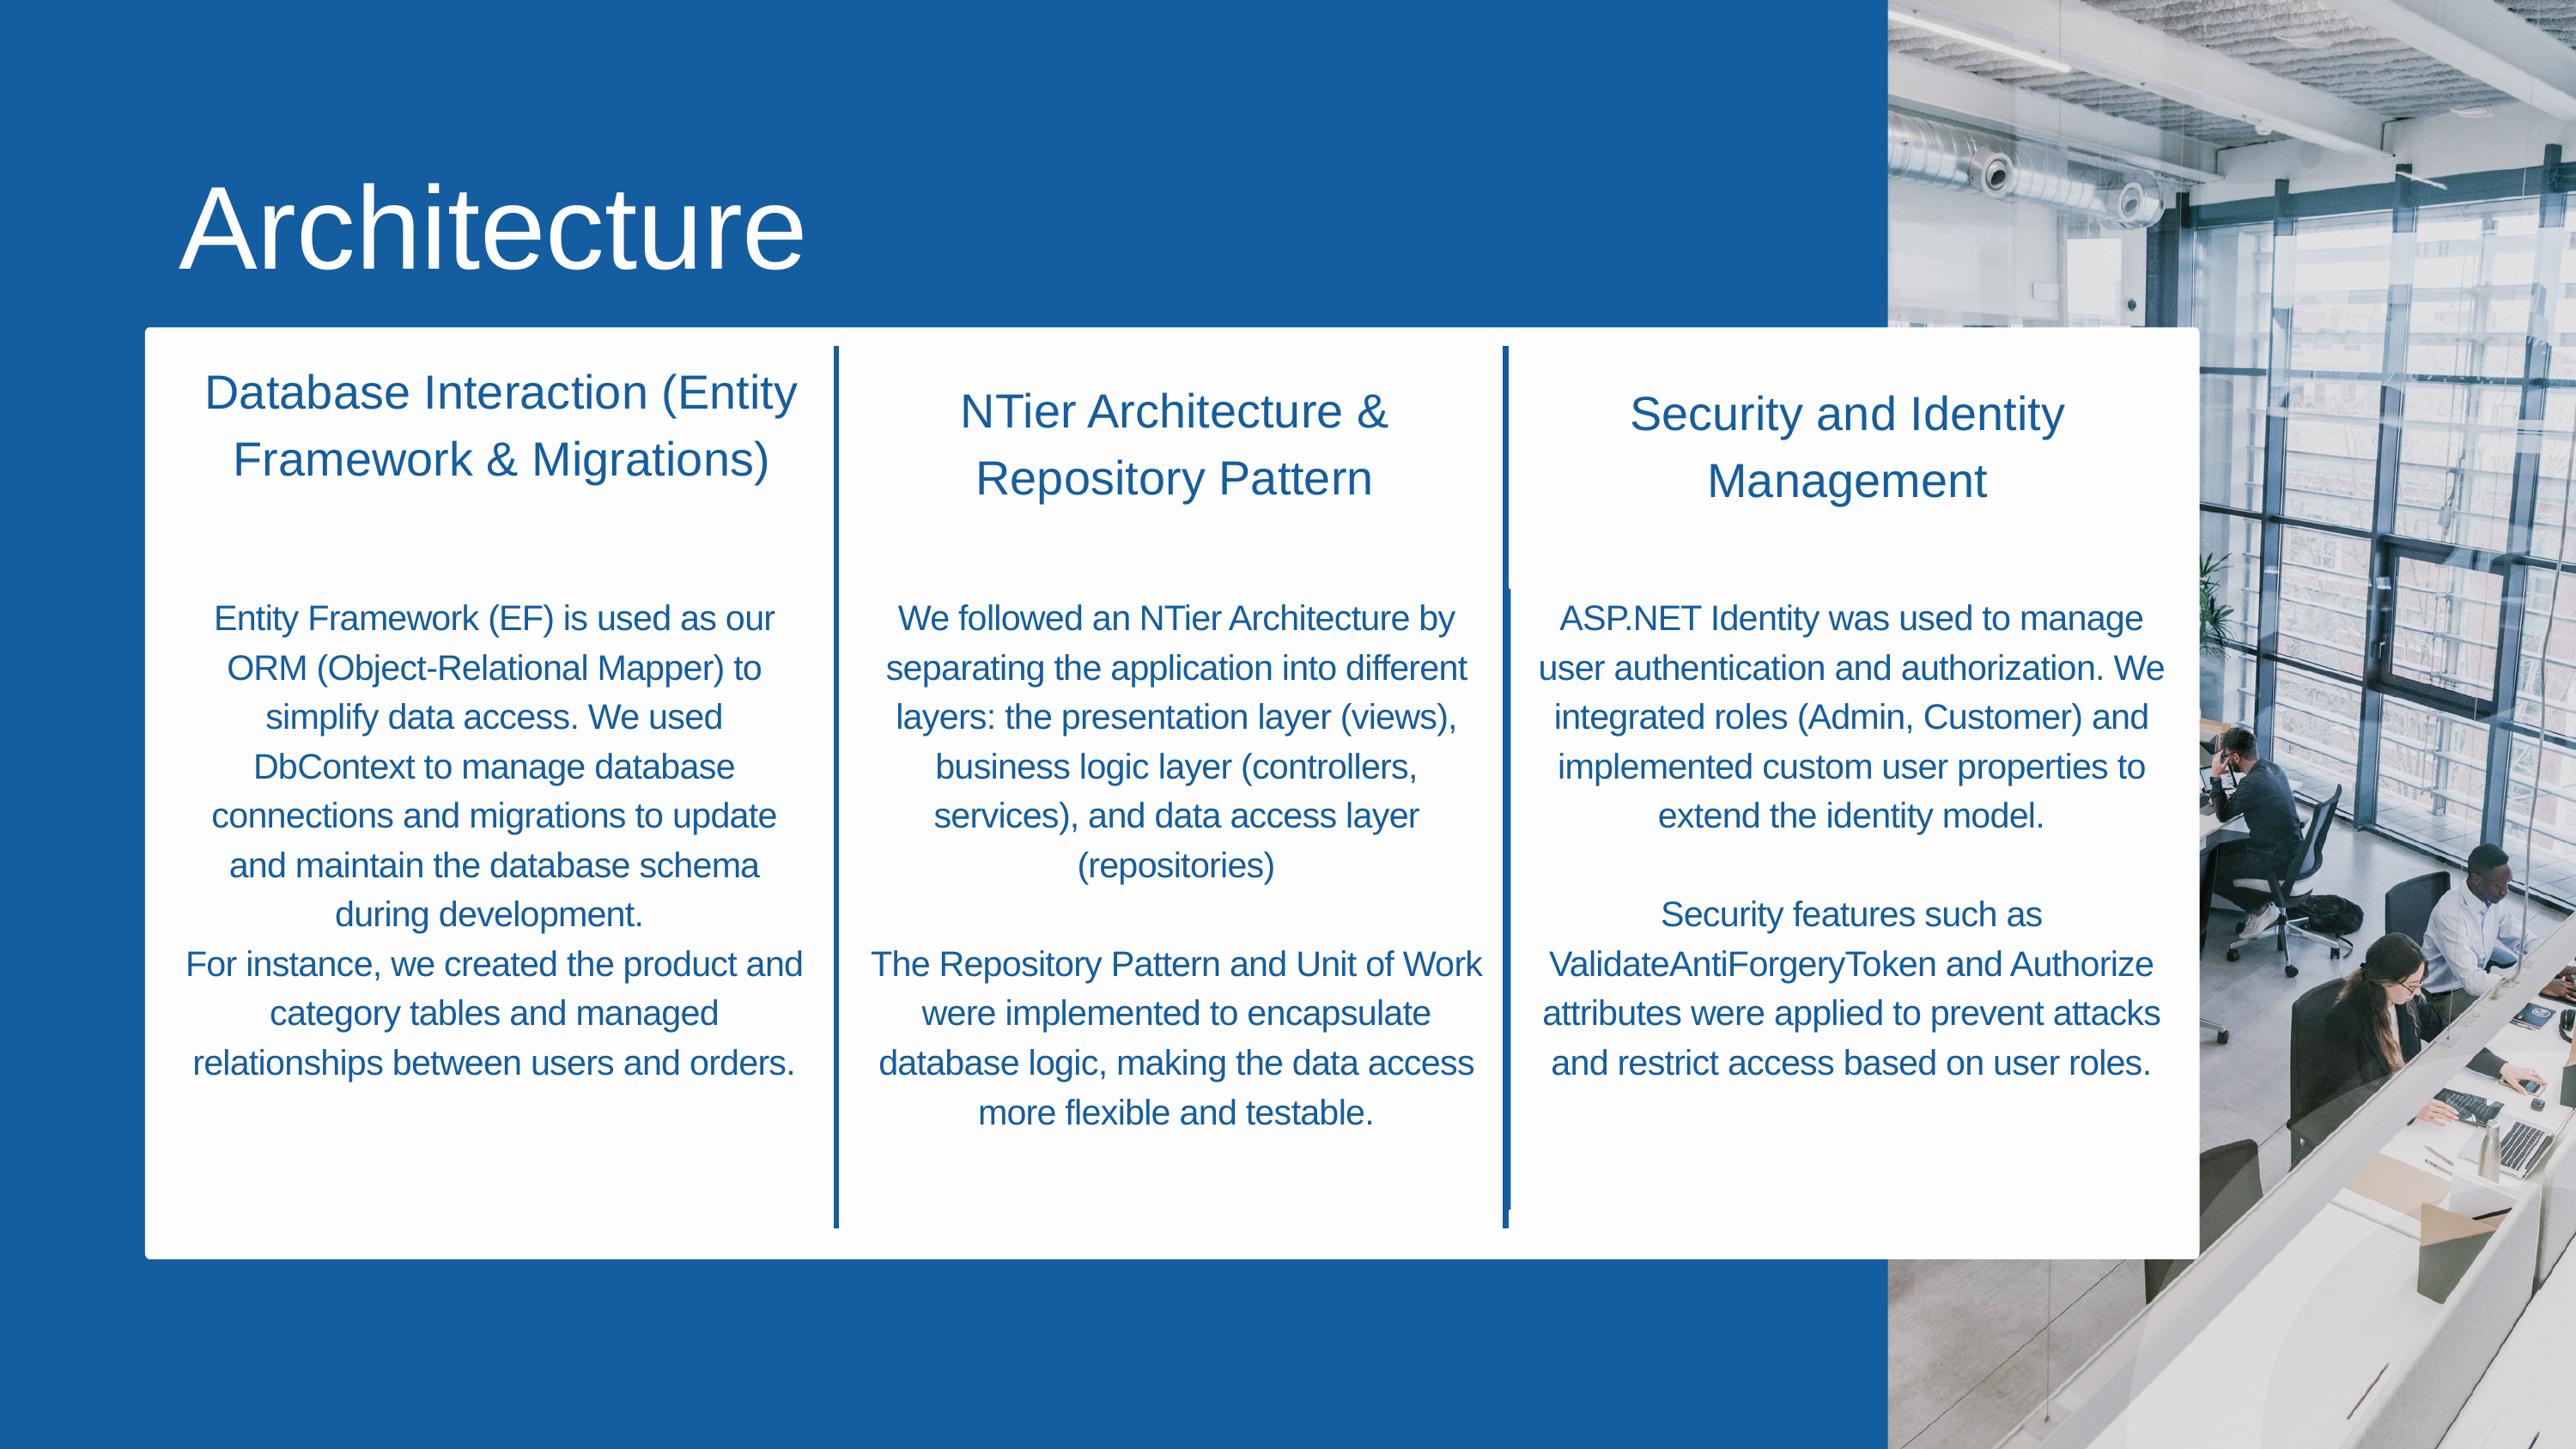

Architecture

Database Interaction (Entity Framework & Migrations)
NTier Architecture & Repository Pattern
Security and Identity Management
Entity Framework (EF) is used as our ORM (Object-Relational Mapper) to simplify data access. We used DbContext to manage database connections and migrations to update and maintain the database schema during development.
For instance, we created the product and category tables and managed relationships between users and orders.
We followed an NTier Architecture by separating the application into different layers: the presentation layer (views), business logic layer (controllers, services), and data access layer (repositories)

The Repository Pattern and Unit of Work were implemented to encapsulate database logic, making the data access more flexible and testable.
ASP.NET Identity was used to manage user authentication and authorization. We integrated roles (Admin, Customer) and implemented custom user properties to extend the identity model.

Security features such as ValidateAntiForgeryToken and Authorize attributes were applied to prevent attacks and restrict access based on user roles.